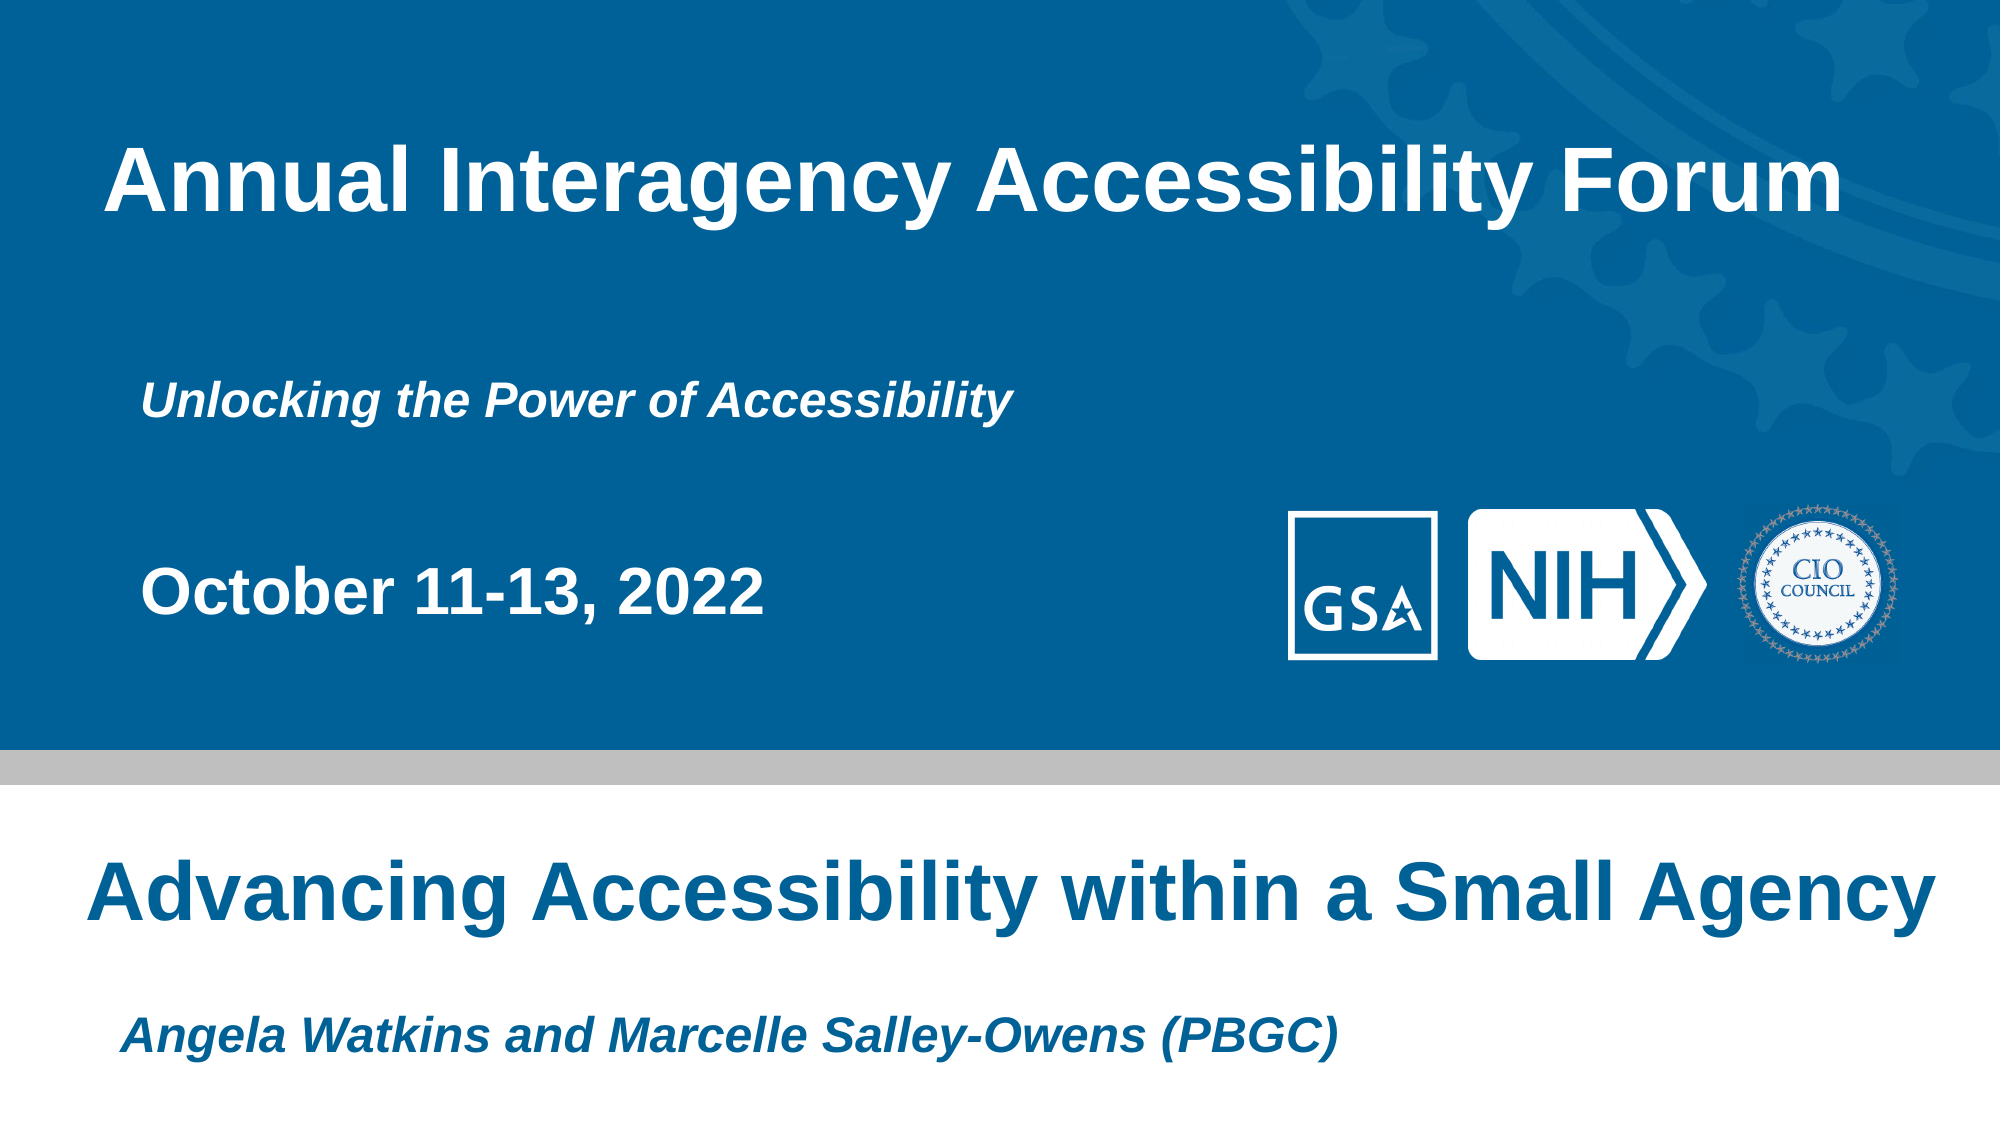

# Annual Interagency Accessibility Forum
Unlocking the Power of Accessibility
October 11-13, 2022
Advancing Accessibility within a Small Agency
Angela Watkins and Marcelle Salley-Owens (PBGC)